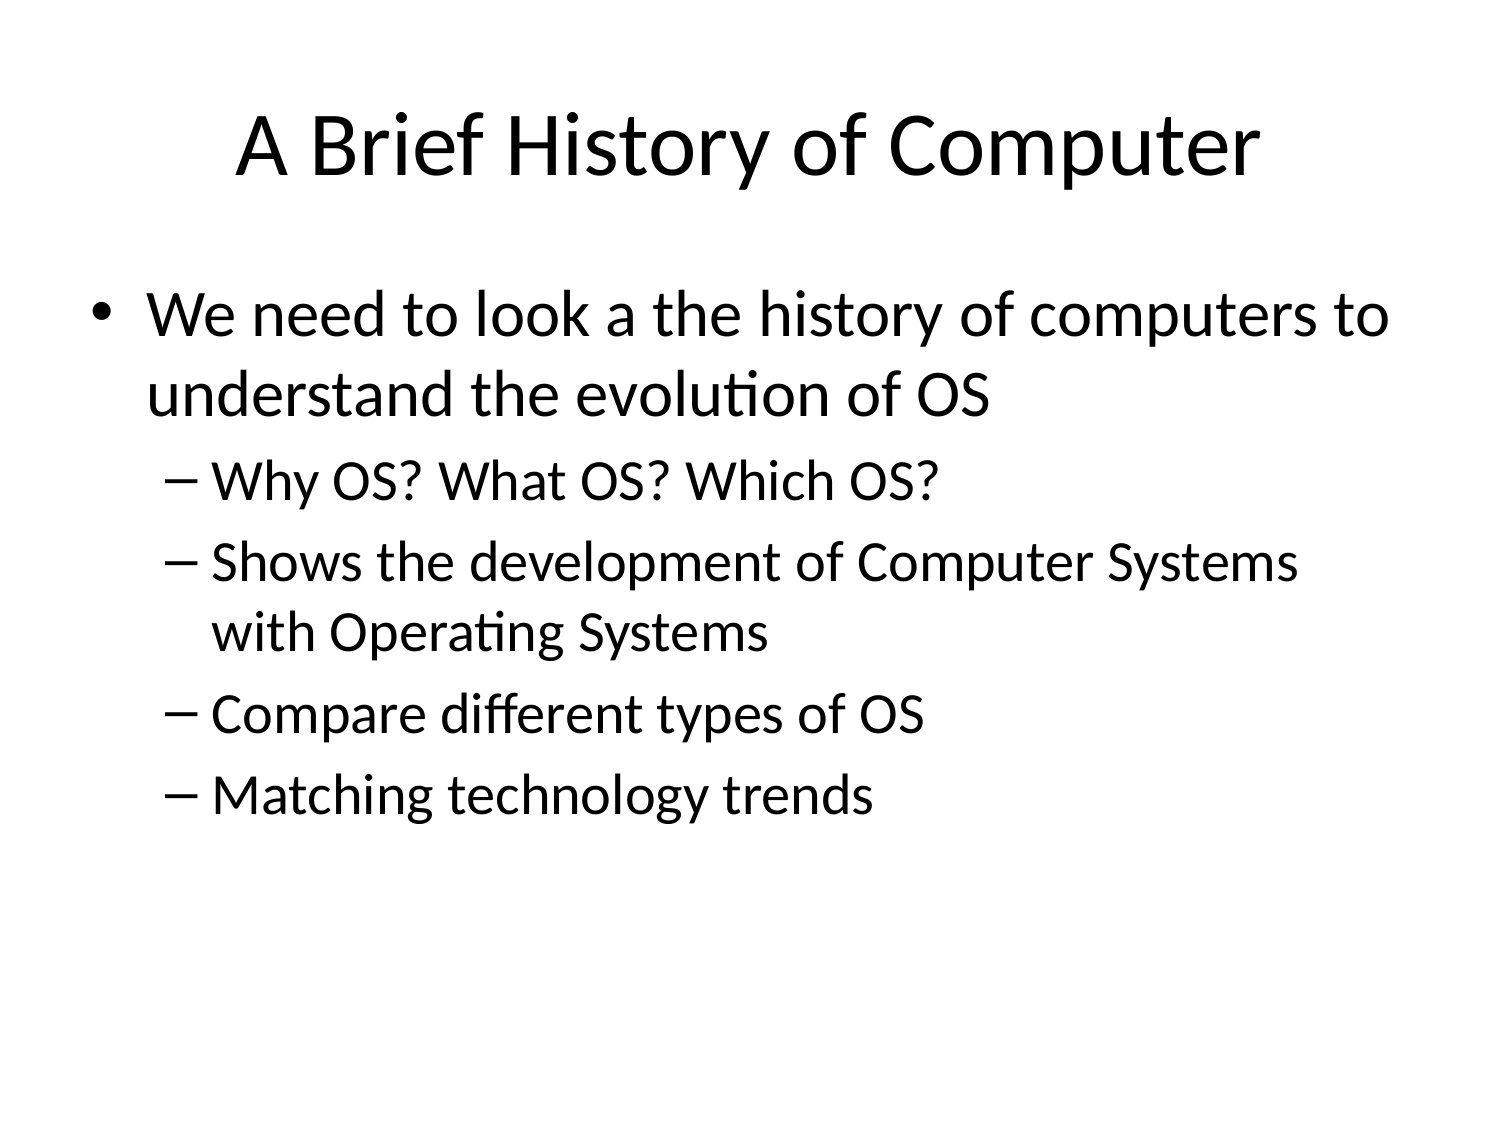

# A Brief History of Computer
We need to look a the history of computers to understand the evolution of OS
Why OS? What OS? Which OS?
Shows the development of Computer Systems with Operating Systems
Compare different types of OS
Matching technology trends